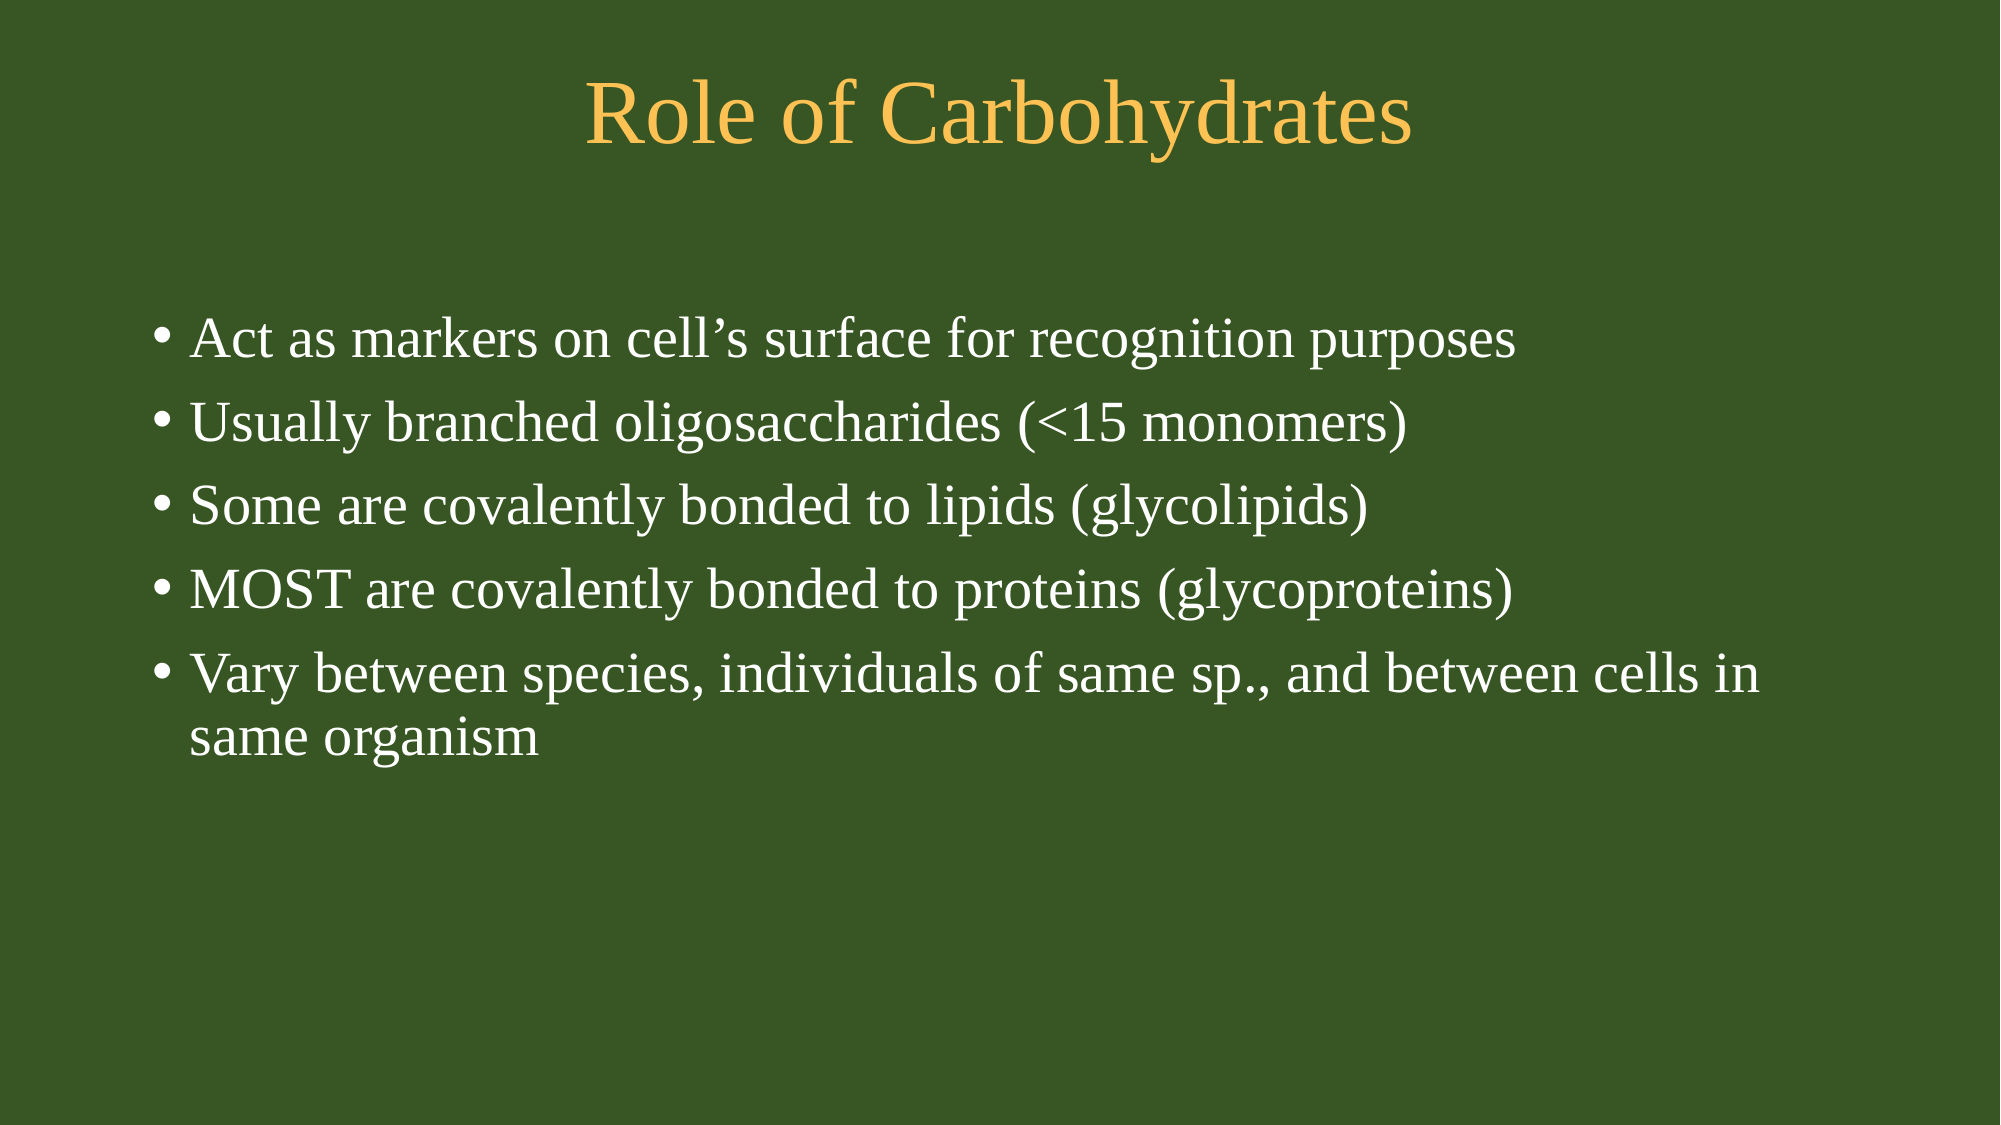

# Role of Carbohydrates
Act as markers on cell’s surface for recognition purposes
Usually branched oligosaccharides (<15 monomers)
Some are covalently bonded to lipids (glycolipids)
MOST are covalently bonded to proteins (glycoproteins)
Vary between species, individuals of same sp., and between cells in same organism